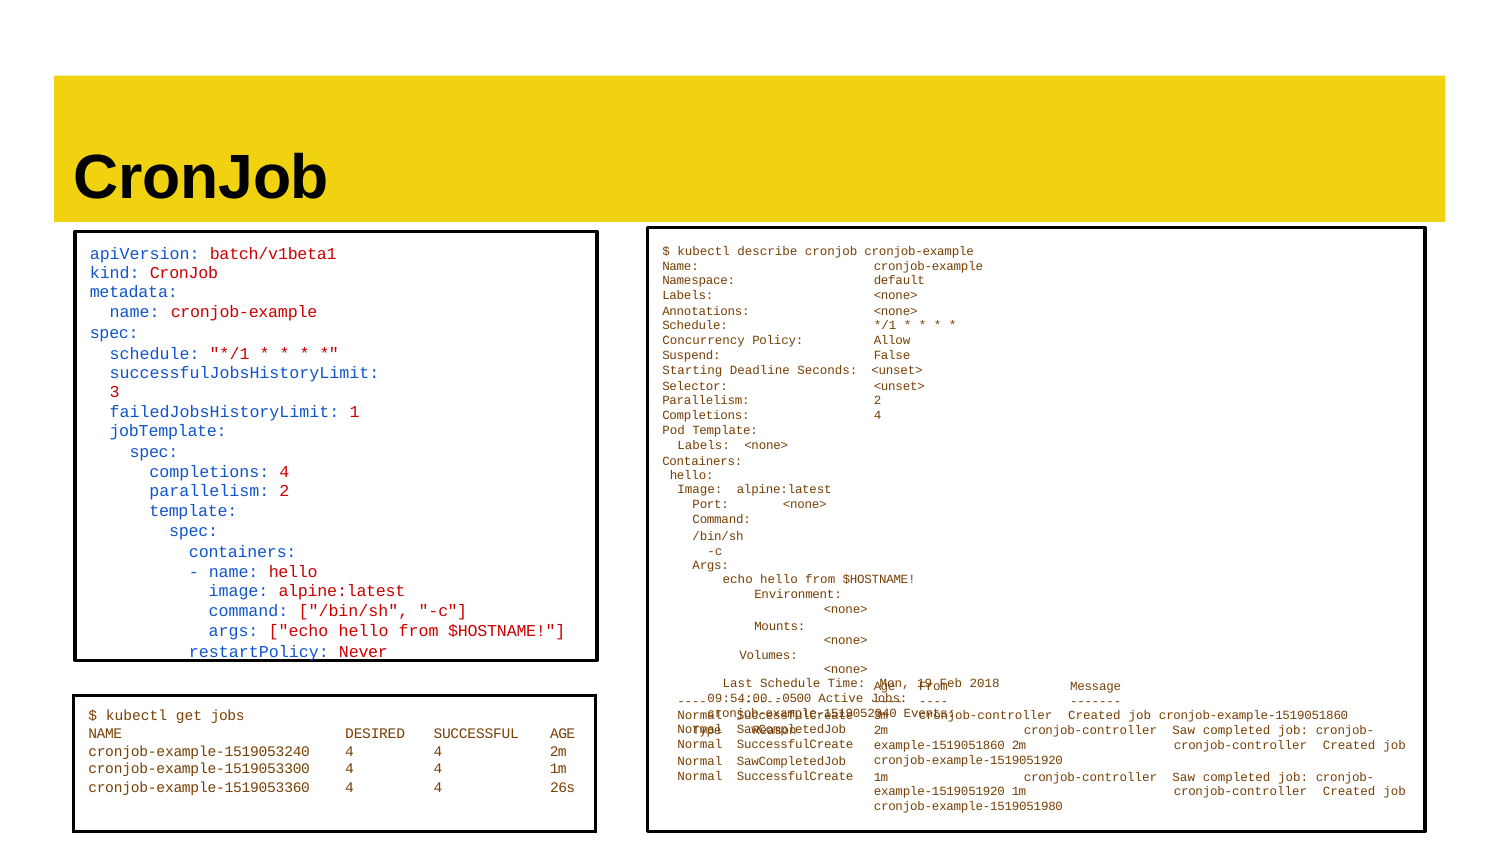

# CronJob

apiVersion: batch/v1beta1 kind: CronJob
metadata:
name: cronjob-example
spec:
schedule: "*/1 * * * *" successfulJobsHistoryLimit: 3
failedJobsHistoryLimit: 1 jobTemplate:
spec:
completions: 4
parallelism: 2
template:
spec:
containers:
- name: hello
image: alpine:latest
command: ["/bin/sh", "-c"]
args: ["echo hello from $HOSTNAME!"]
restartPolicy: Never
$ kubectl describe cronjob cronjob-example Name:	cronjob-example
Namespace:	default
Labels:	<none>
Annotations:	<none>
Schedule:	*/1 * * * *
Concurrency Policy:	Allow
Suspend:	False
Starting Deadline Seconds: <unset>
Selector:	<unset>
Parallelism:	2
Completions:	4
Pod Template: Labels: <none>
Containers:
hello:
Image: alpine:latest Port:	<none> Command:
/bin/sh
-c Args:
echo hello from $HOSTNAME!
Environment:	<none>
Mounts:	<none>
Volumes:	<none>
Last Schedule Time: Mon, 19 Feb 2018 09:54:00 -0500 Active Jobs:	cronjob-example-1519052040 Events:
Type	Reason
Age	From	Message
---- ----	-------
3m	cronjob-controller Created job cronjob-example-1519051860
2m	cronjob-controller Saw completed job: cronjob-example-1519051860 2m	cronjob-controller Created job cronjob-example-1519051920
1m	cronjob-controller Saw completed job: cronjob-example-1519051920 1m	cronjob-controller Created job cronjob-example-1519051980
----	------
Normal SuccessfulCreate Normal SawCompletedJob Normal SuccessfulCreate
Normal SawCompletedJob Normal SuccessfulCreate
| $ kubectl get jobs |  |  |  |
| --- | --- | --- | --- |
| NAME | DESIRED | SUCCESSFUL | AGE |
| cronjob-example-1519053240 | 4 | 4 | 2m |
| cronjob-example-1519053300 | 4 | 4 | 1m |
| cronjob-example-1519053360 | 4 | 4 | 26s |